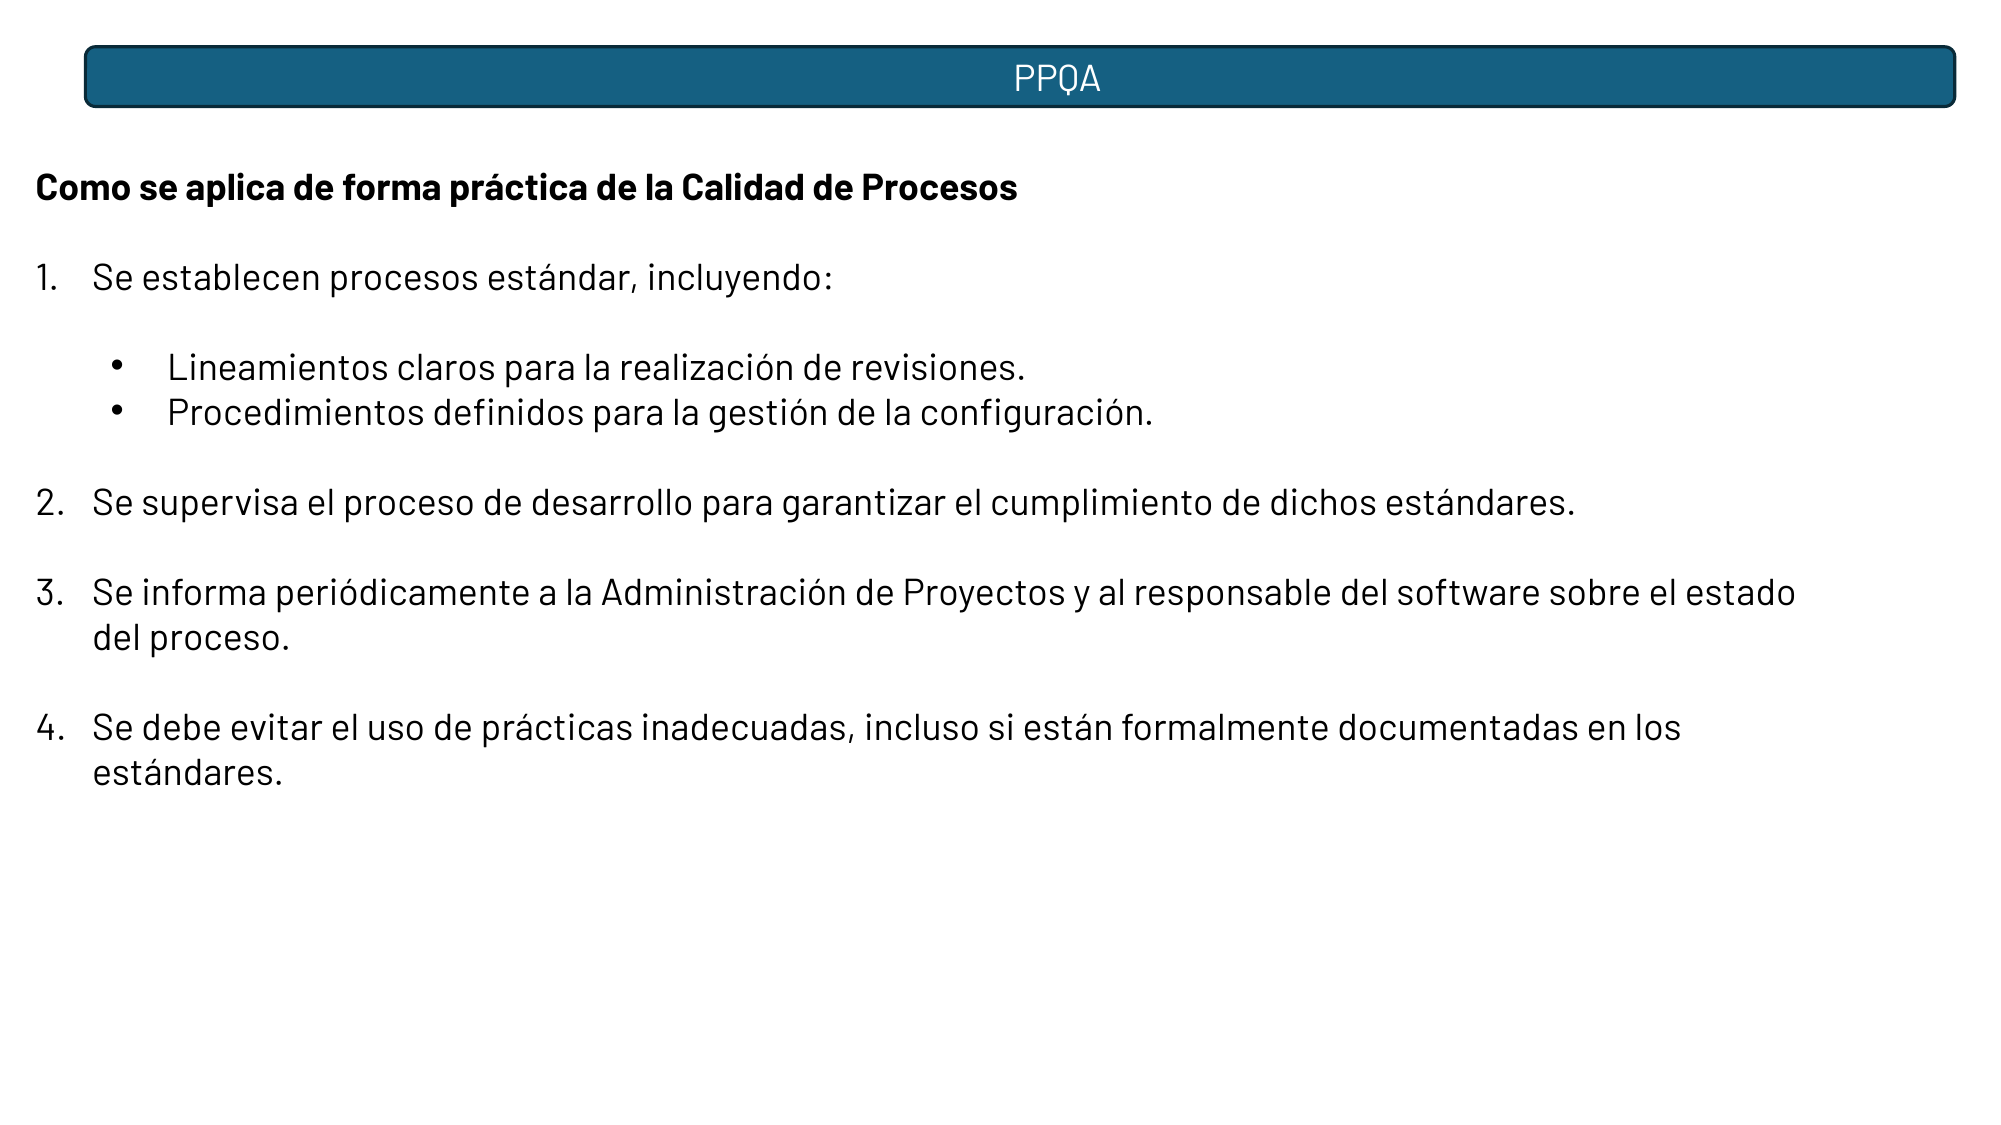

PPQA

Como se aplica de forma práctica de la Calidad de Procesos

Se establecen procesos estándar, incluyendo:

Lineamientos claros para la realización de revisiones.
Procedimientos definidos para la gestión de la configuración.

Se supervisa el proceso de desarrollo para garantizar el cumplimiento de dichos estándares.

Se informa periódicamente a la Administración de Proyectos y al responsable del software sobre el estado del proceso.

Se debe evitar el uso de prácticas inadecuadas, incluso si están formalmente documentadas en los estándares.